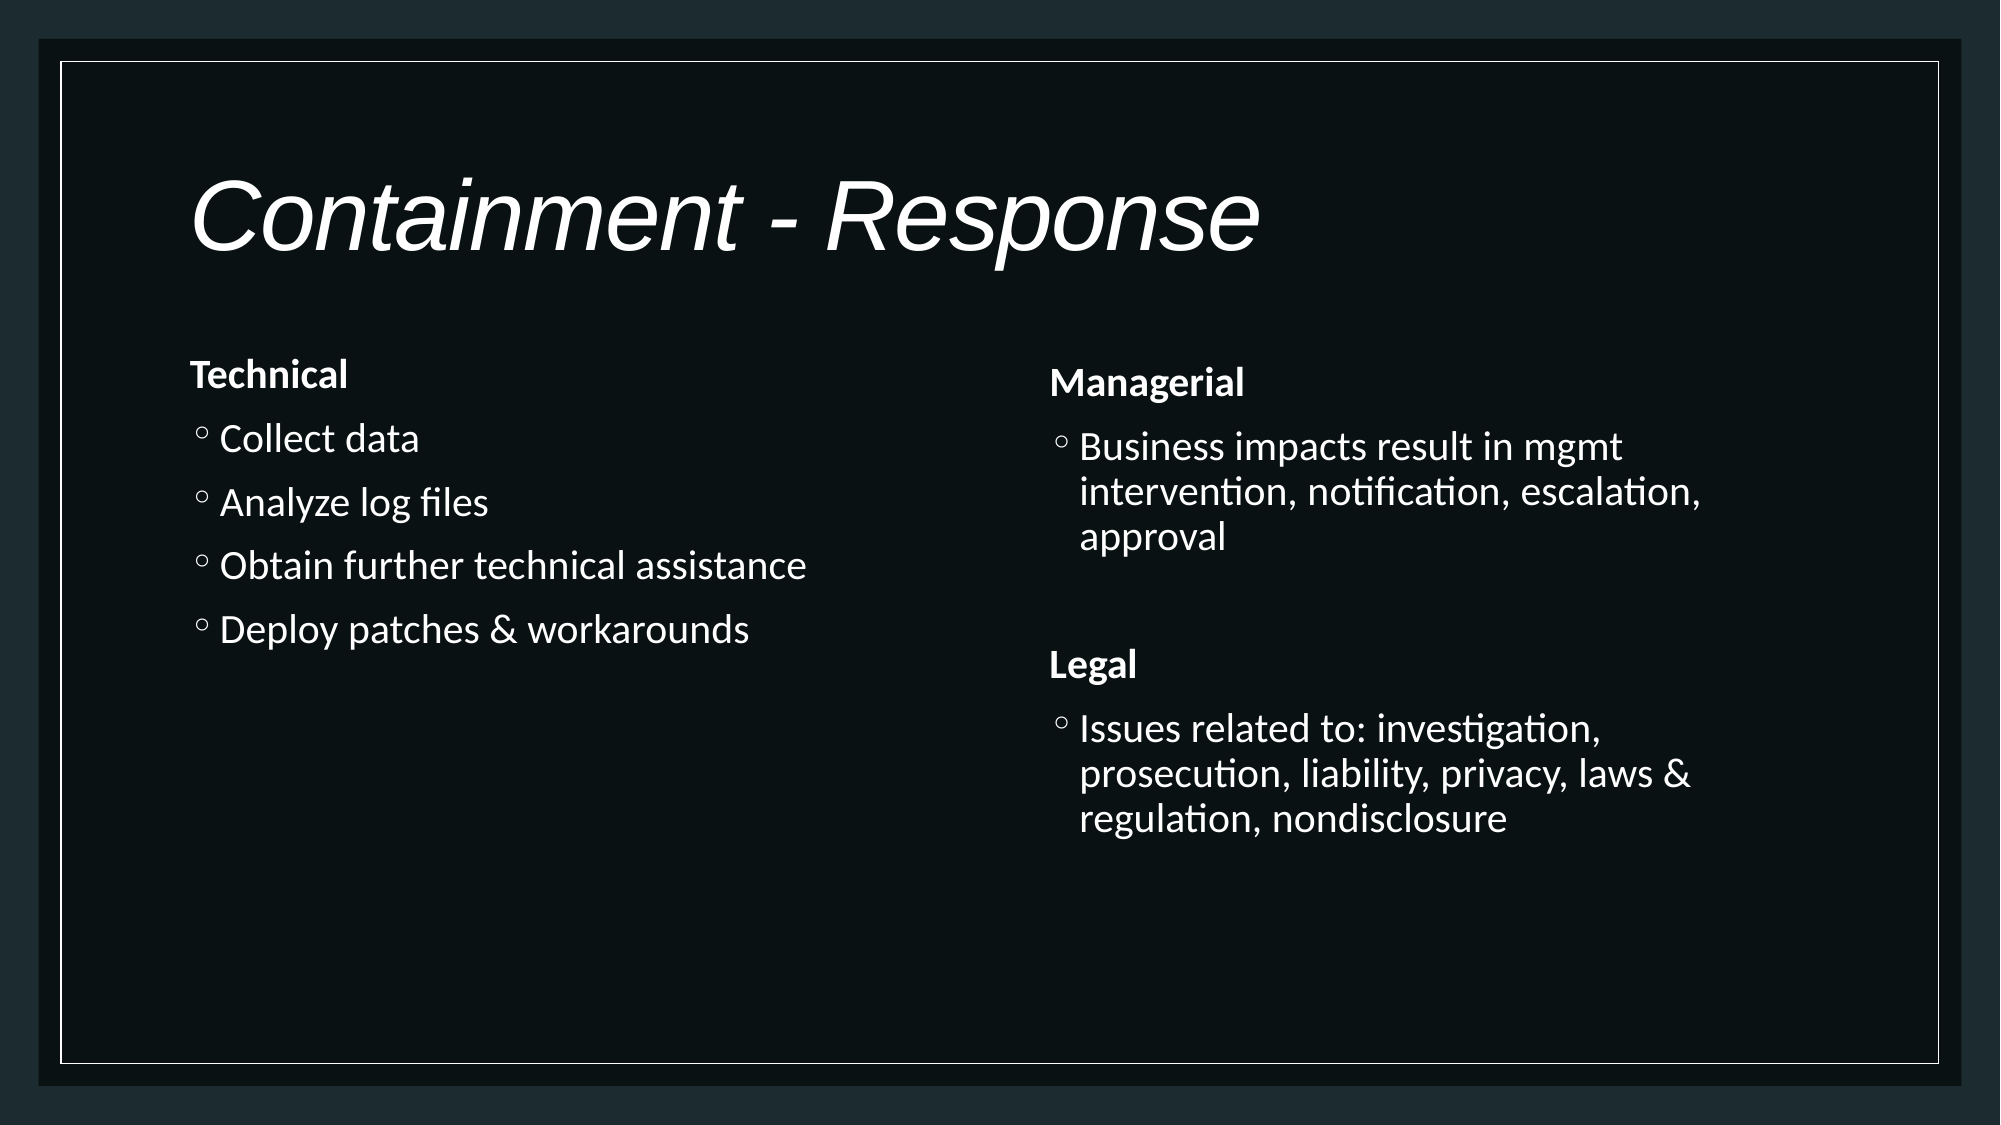

# Containment - Response
Technical
Collect data
Analyze log files
Obtain further technical assistance
Deploy patches & workarounds
Managerial
Business impacts result in mgmt intervention, notification, escalation, approval

Legal
Issues related to: investigation, prosecution, liability, privacy, laws & regulation, nondisclosure